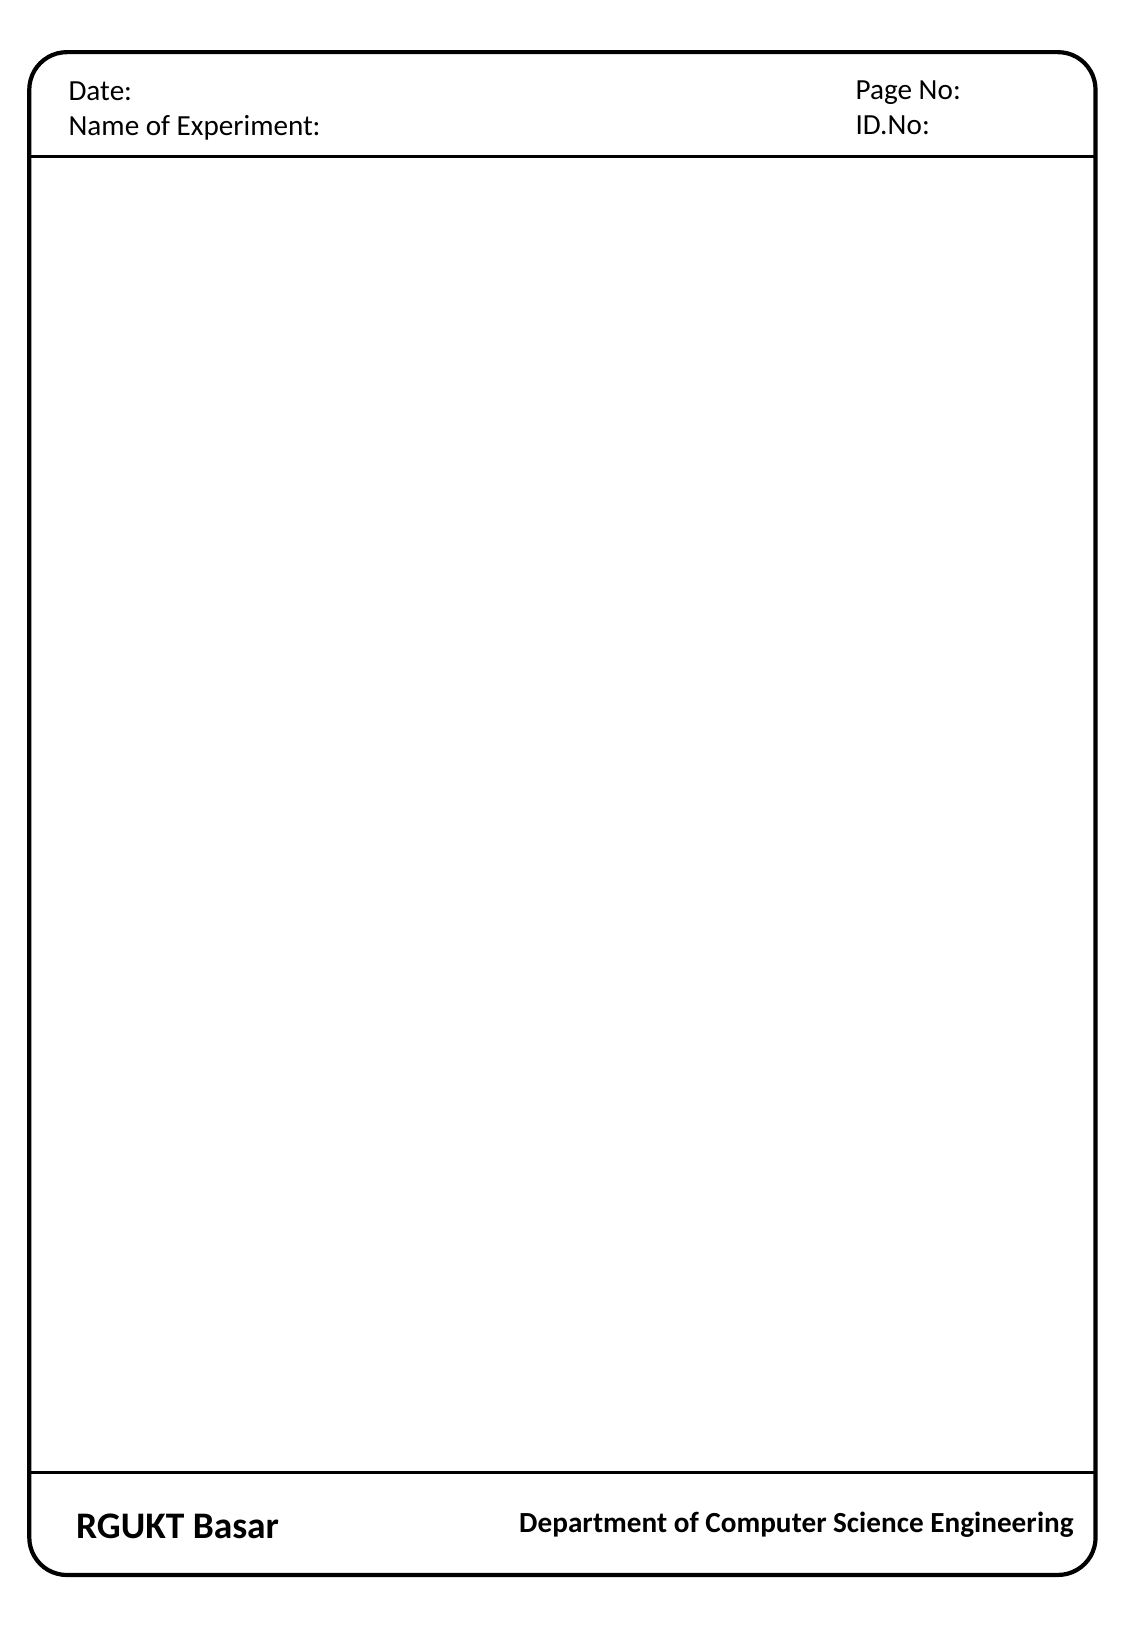

Page No:
ID.No:
Date:
Name of Experiment:
RGUKT Basar
Department of Computer Science Engineering